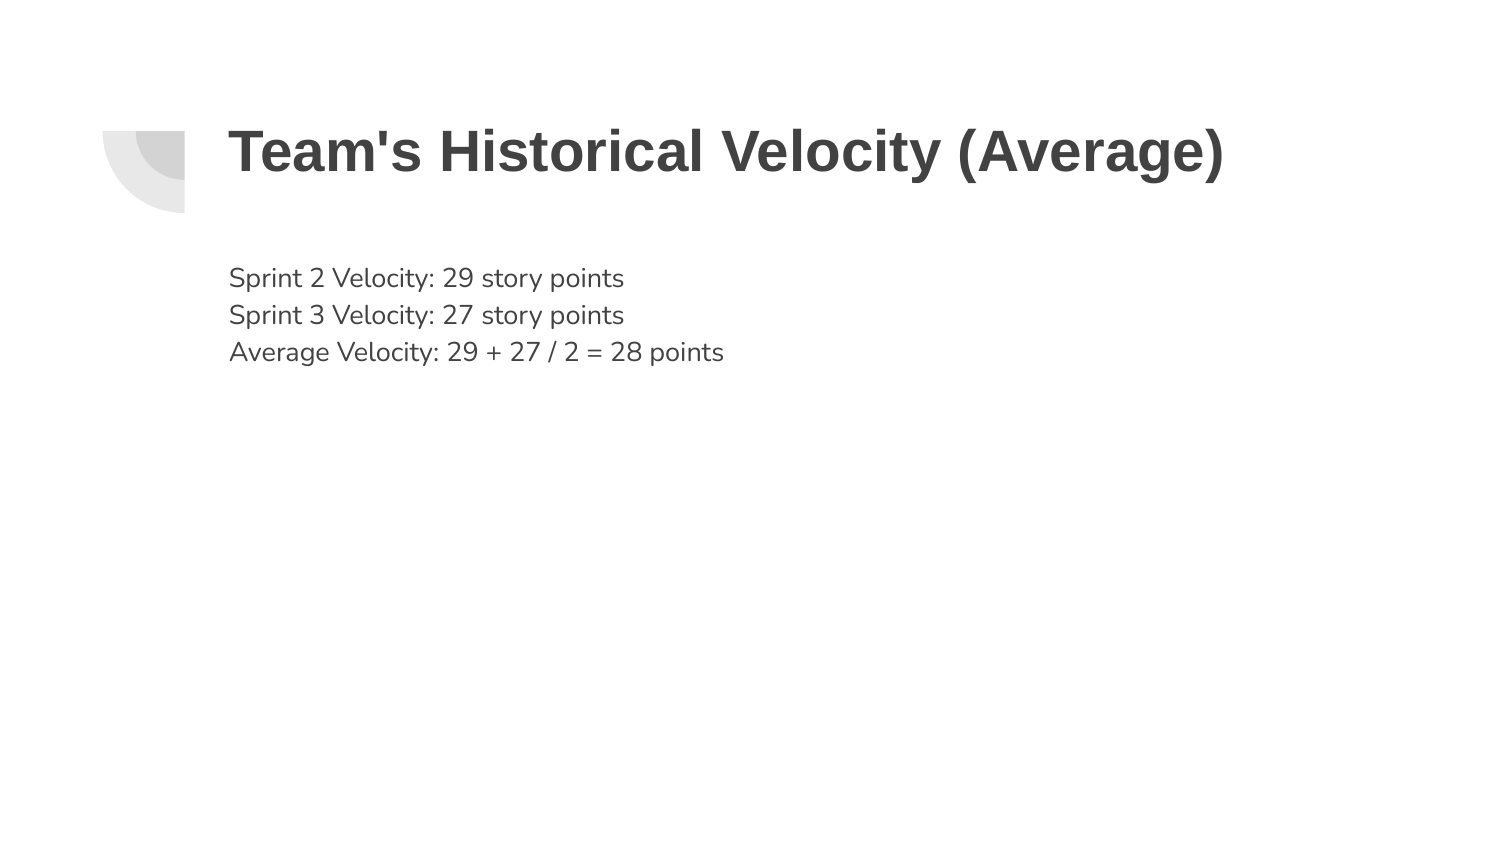

# Team's Historical Velocity (Average)
Sprint 2 Velocity: 29 story points
Sprint 3 Velocity: 27 story points
Average Velocity: 29 + 27 / 2 = 28 points